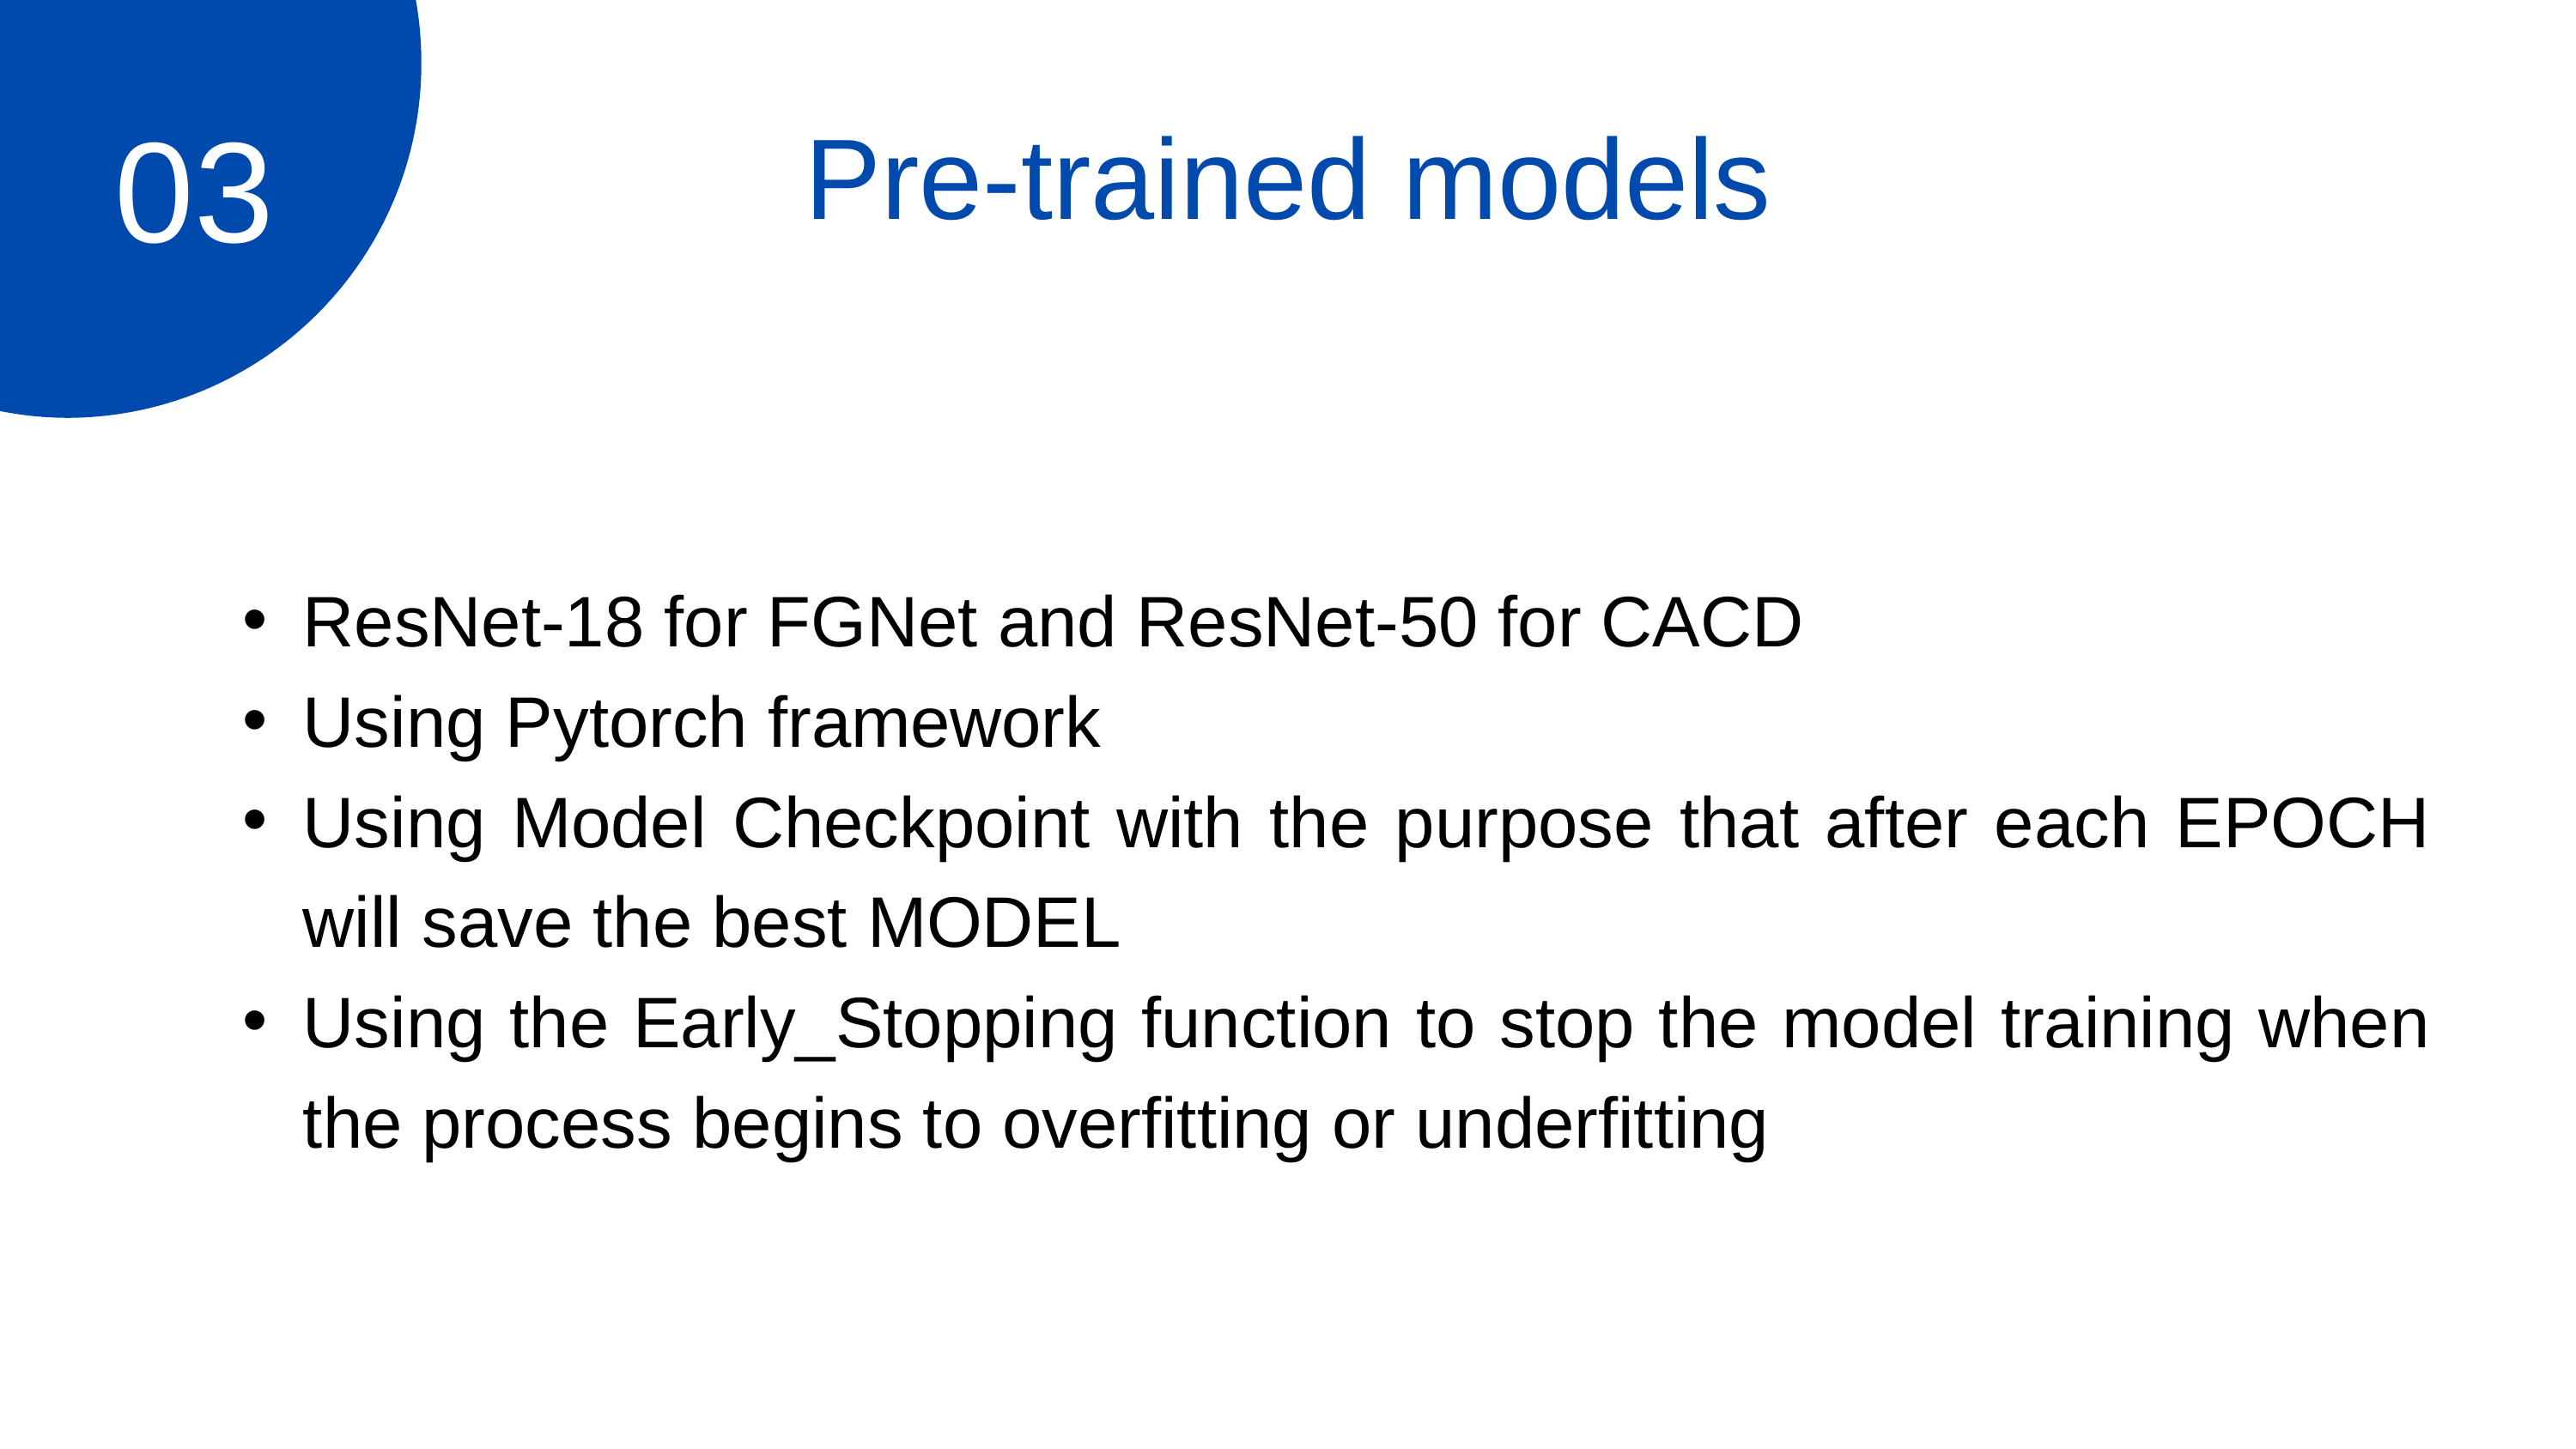

Pre-trained models
03

ResNet-18 for FGNet and ResNet-50 for CACD
Using Pytorch framework
Using Model Checkpoint with the purpose that after each EPOCH will save the best MODEL
Using the Early_Stopping function to stop the model training when the process begins to overfitting or underfitting